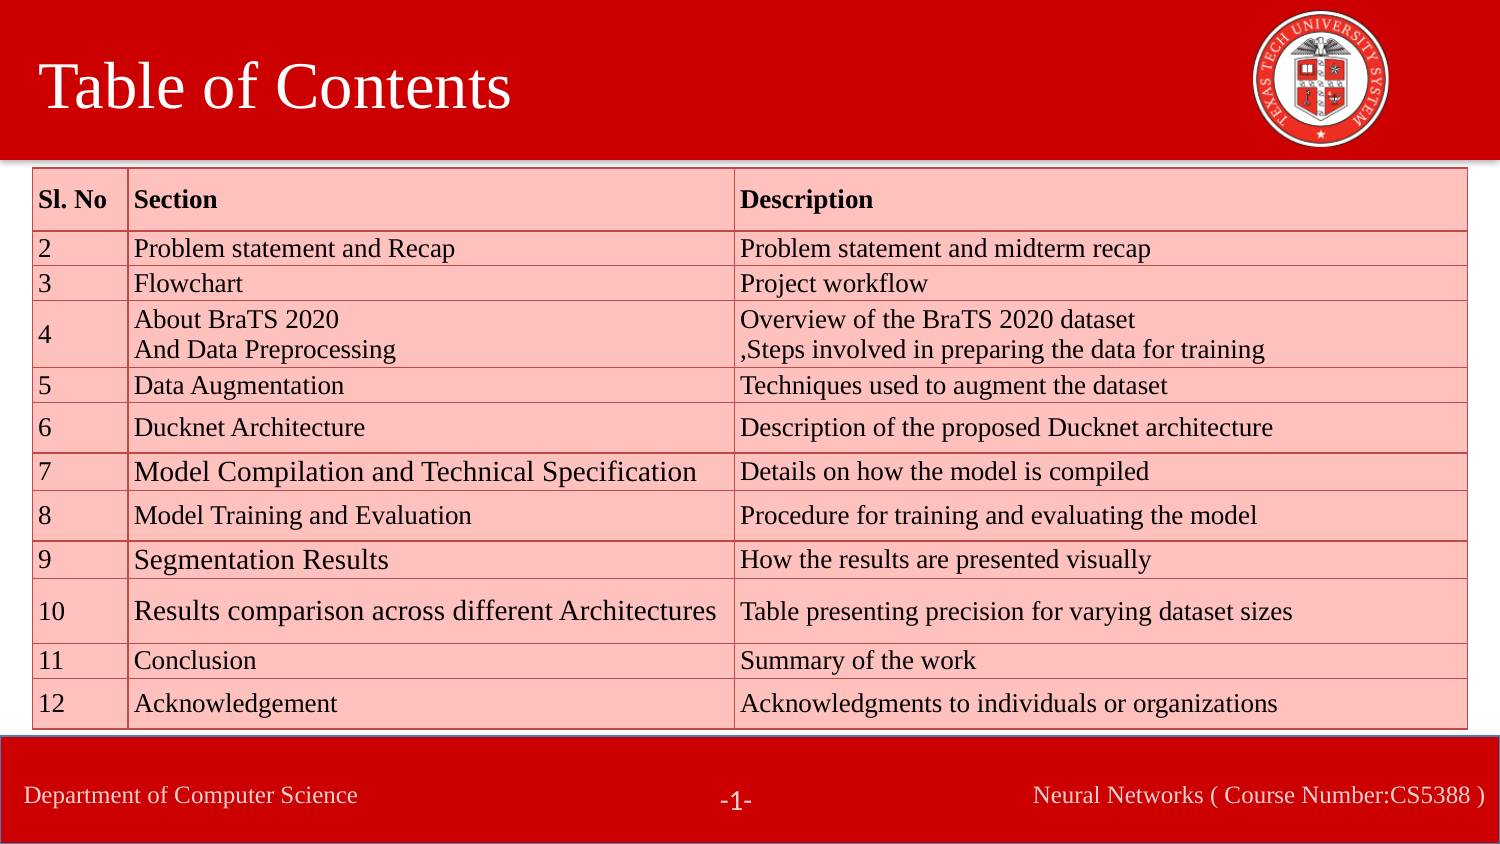

Table of Contents
| Sl. No | Section | Description |
| --- | --- | --- |
| 2 | Problem statement and Recap | Problem statement and midterm recap |
| 3 | Flowchart | Project workflow |
| 4 | About BraTS 2020 And Data Preprocessing | Overview of the BraTS 2020 dataset ,Steps involved in preparing the data for training |
| 5 | Data Augmentation | Techniques used to augment the dataset |
| 6 | Ducknet Architecture | Description of the proposed Ducknet architecture |
| 7 | Model Compilation and Technical Specification | Details on how the model is compiled |
| 8 | Model Training and Evaluation | Procedure for training and evaluating the model |
| 9 | Segmentation Results | How the results are presented visually |
| 10 | Results comparison across different Architectures | Table presenting precision for varying dataset sizes |
| 11 | Conclusion | Summary of the work |
| 12 | Acknowledgement | Acknowledgments to individuals or organizations |

Neural Networks ( Course Number:CS5388 )
Department of Computer Science
-1-